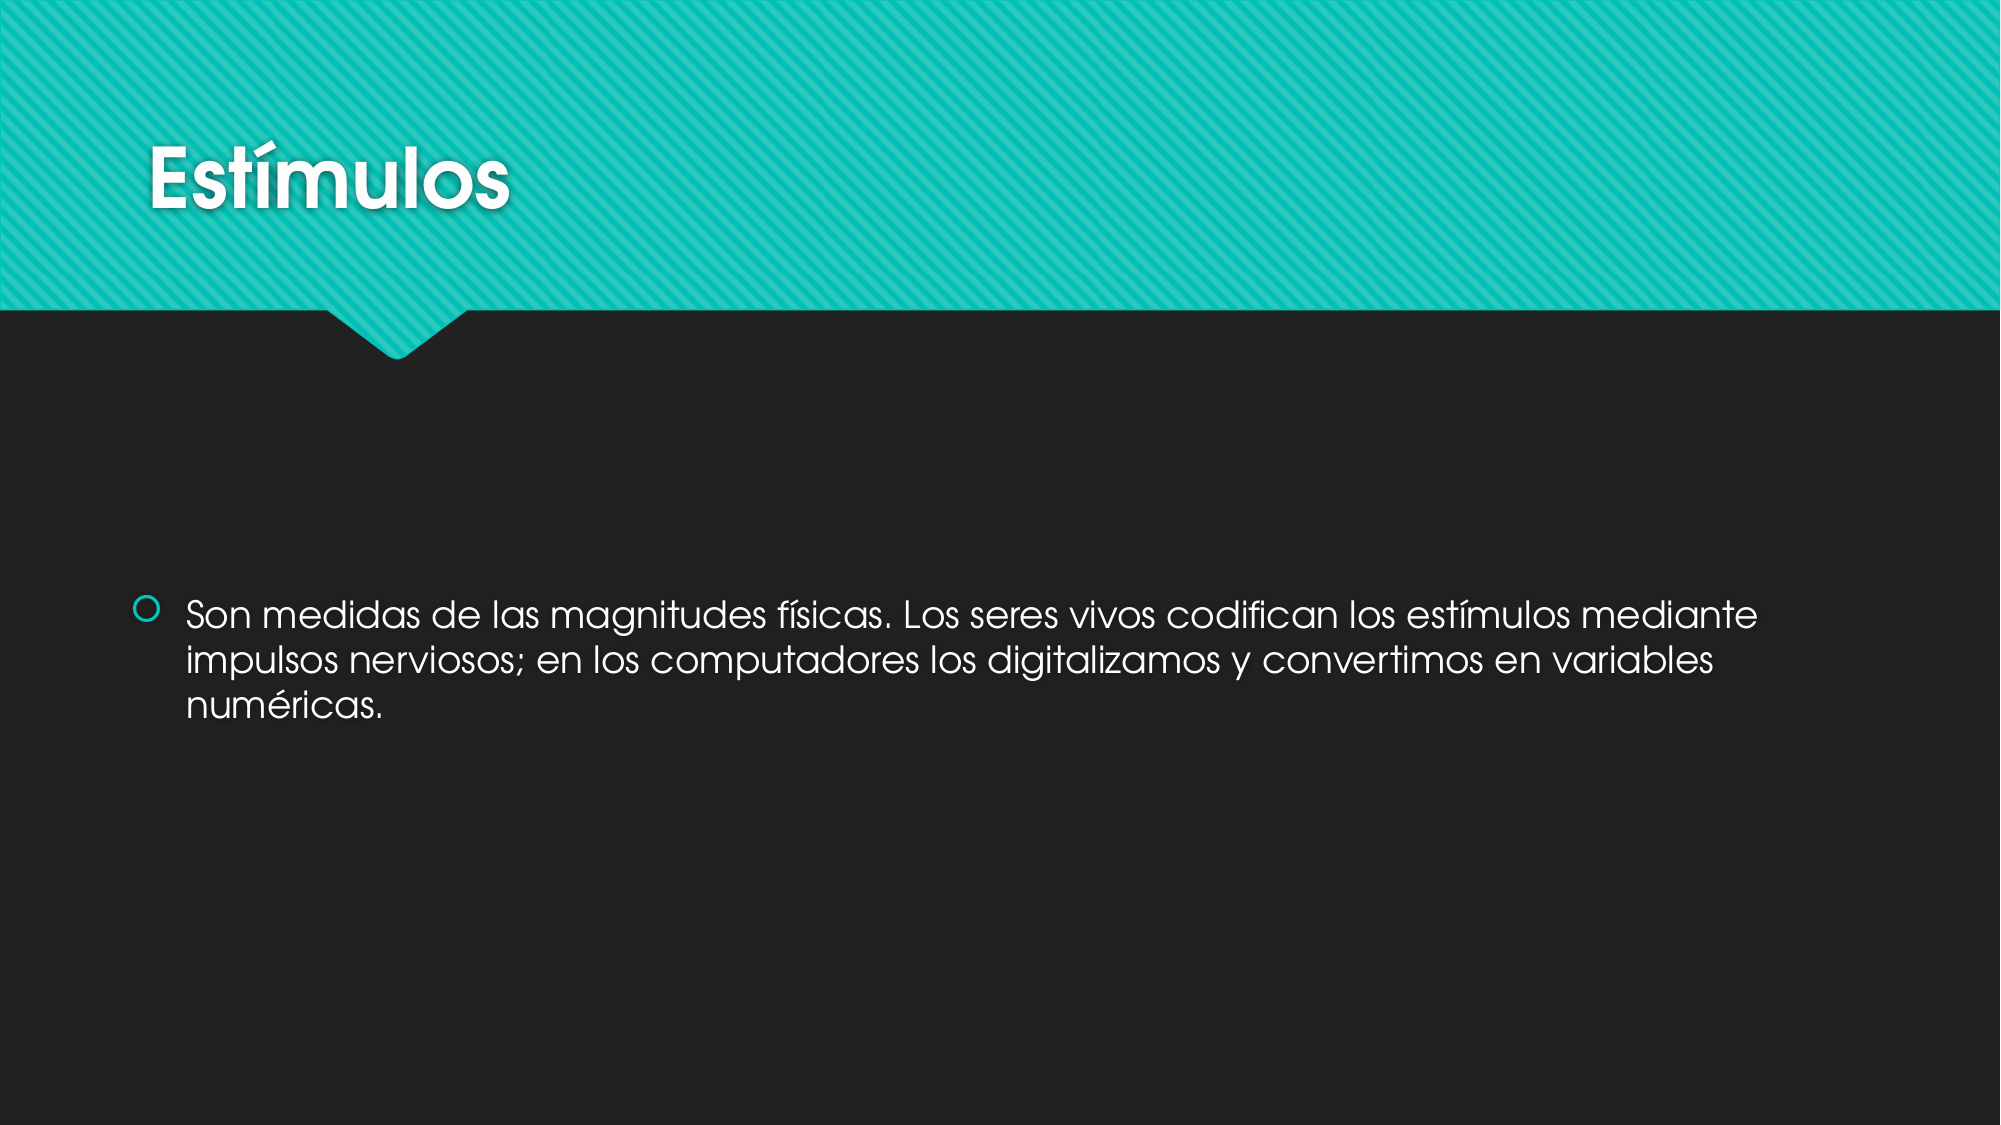

# Estímulos
Son medidas de las magnitudes físicas. Los seres vivos codifican los estímulos mediante impulsos nerviosos; en los computadores los digitalizamos y convertimos en variables numéricas.